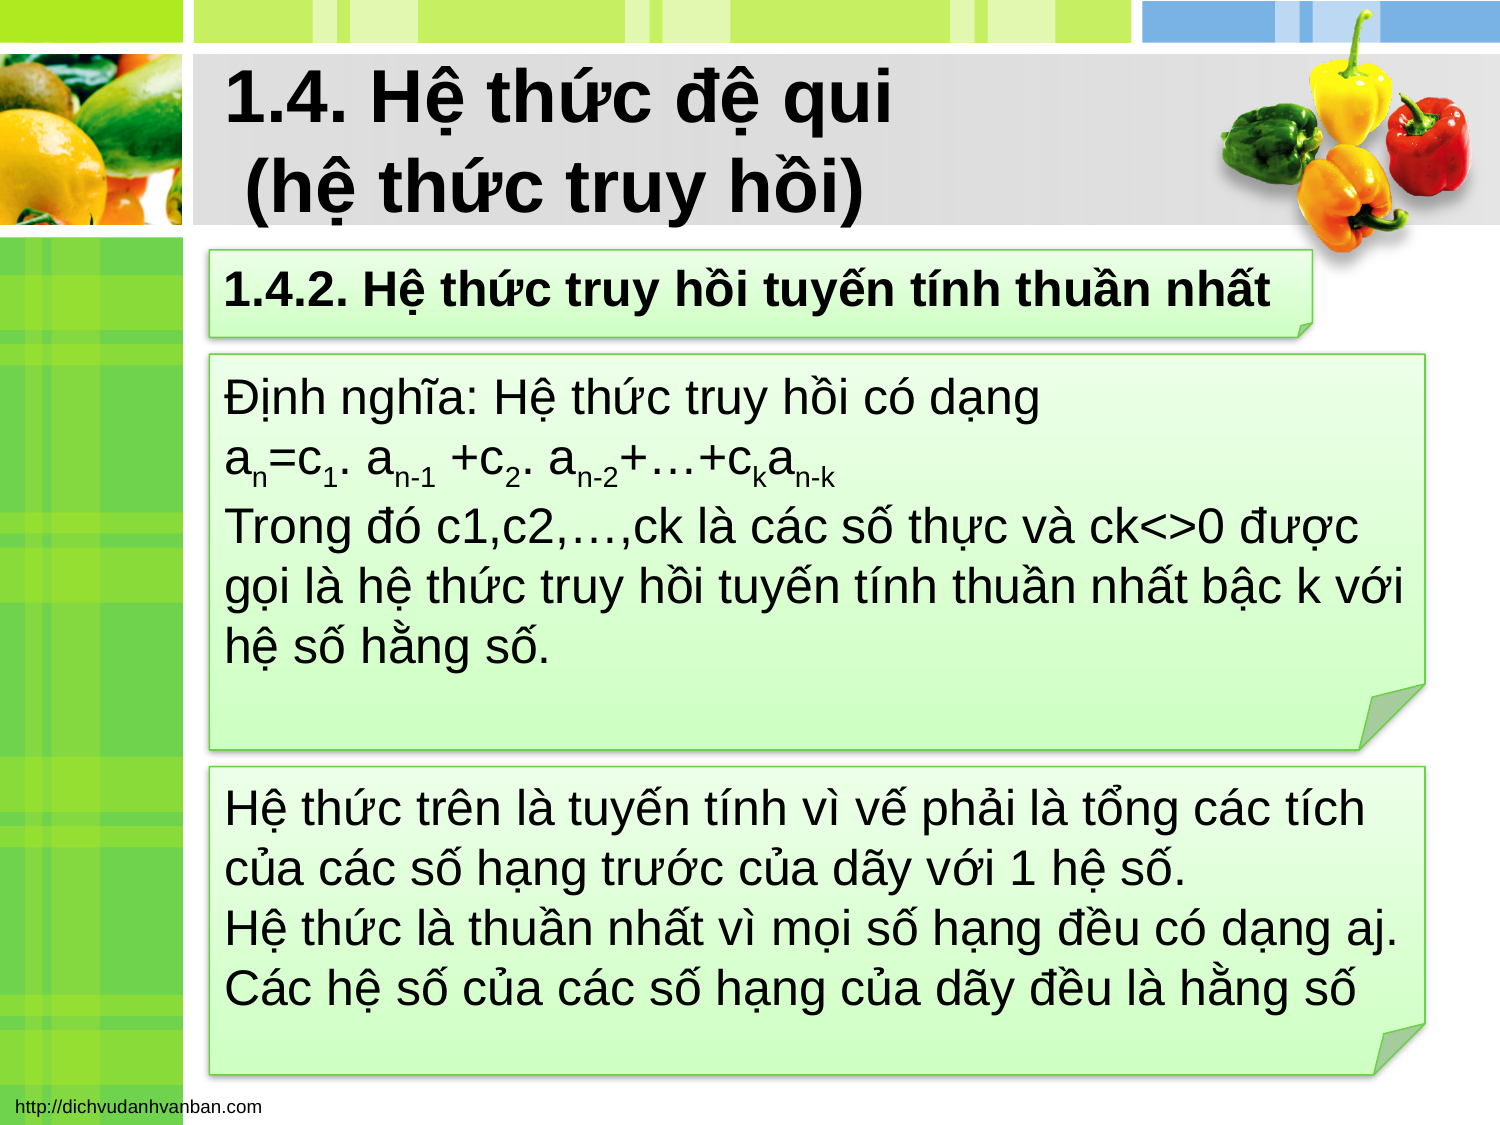

# 1.4. Hệ thức đệ qui (hệ thức truy hồi)
1.4.2. Hệ thức truy hồi tuyến tính thuần nhất
Định nghĩa: Hệ thức truy hồi có dạng
an=c1. an-1 +c2. an-2+…+ckan-k
Trong đó c1,c2,…,ck là các số thực và ck<>0 được gọi là hệ thức truy hồi tuyến tính thuần nhất bậc k với hệ số hằng số.
Hệ thức trên là tuyến tính vì vế phải là tổng các tích của các số hạng trước của dãy với 1 hệ số.
Hệ thức là thuần nhất vì mọi số hạng đều có dạng aj.
Các hệ số của các số hạng của dãy đều là hằng số